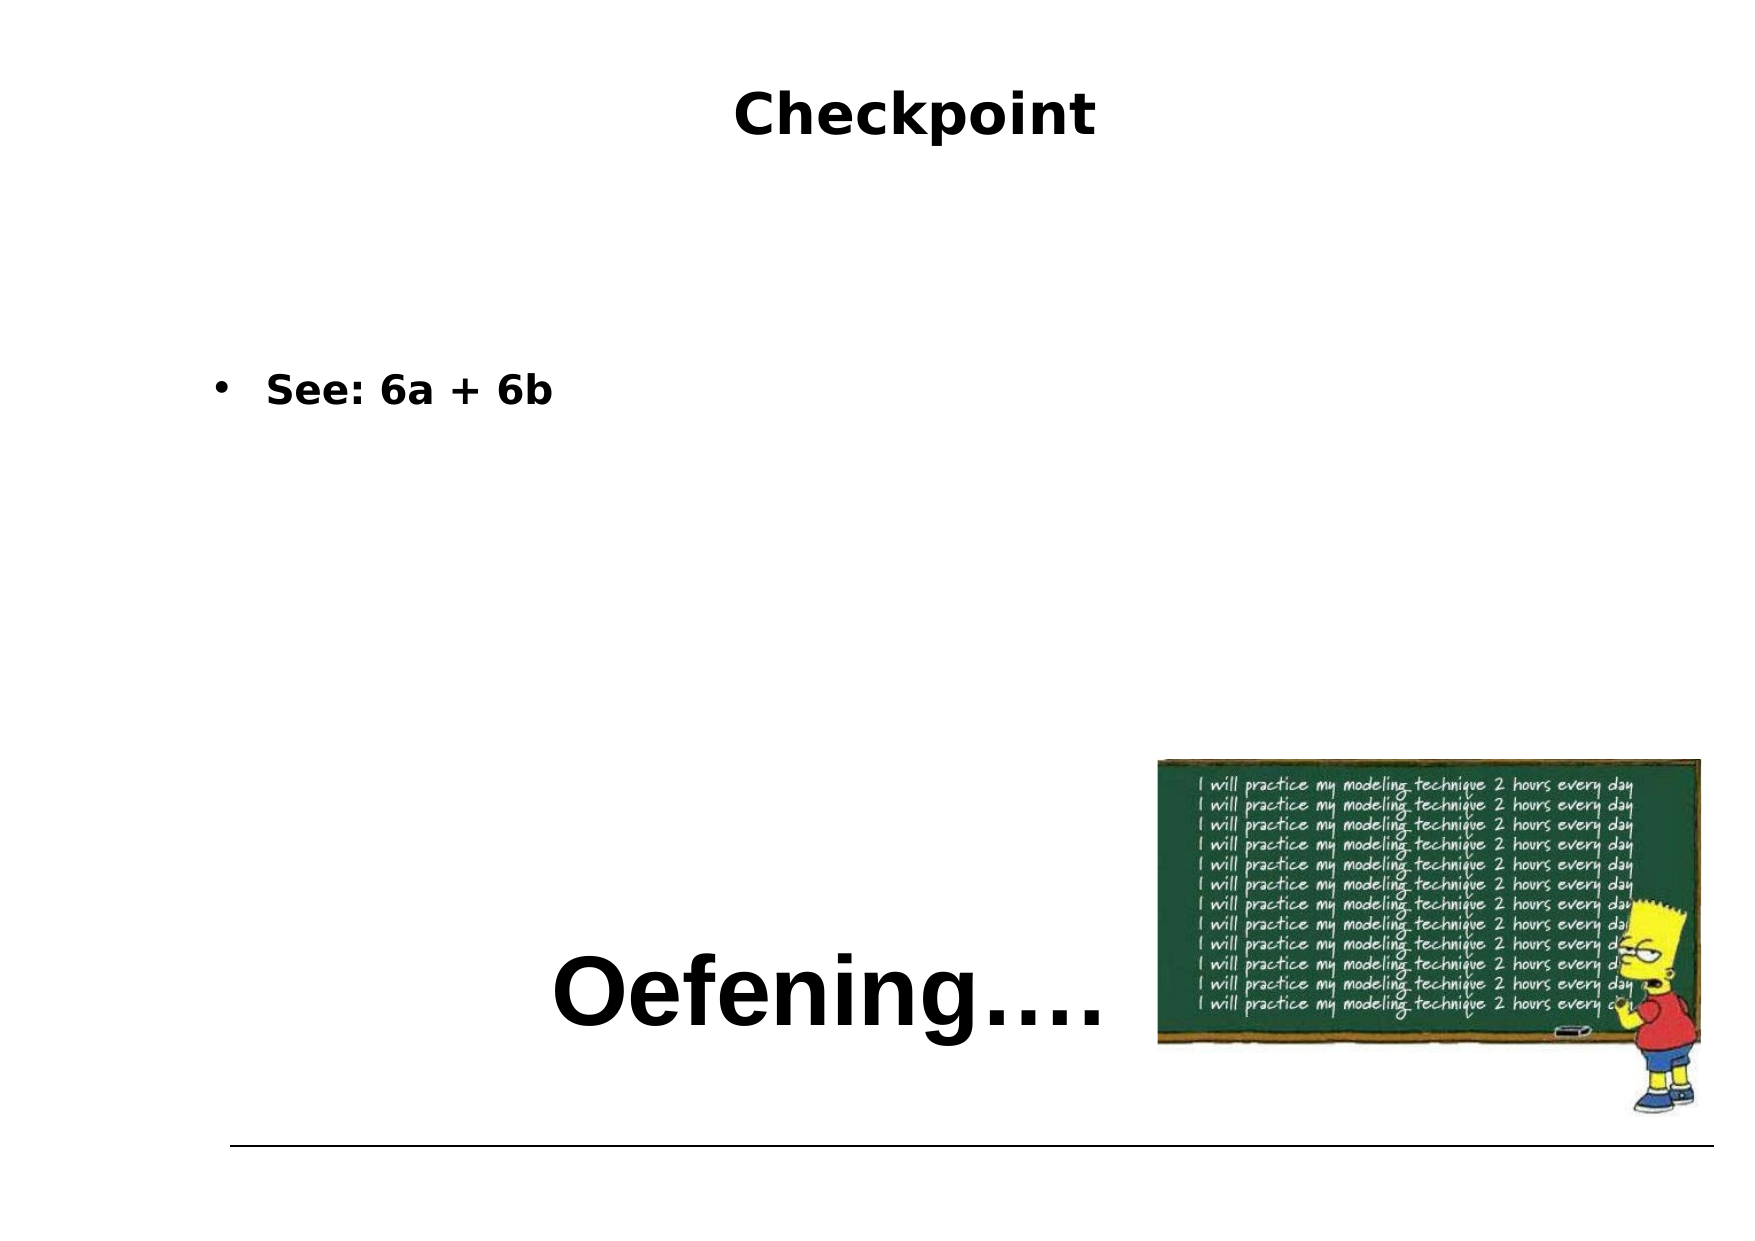

# Checkpoint

See: 6a + 6b

Oefening….